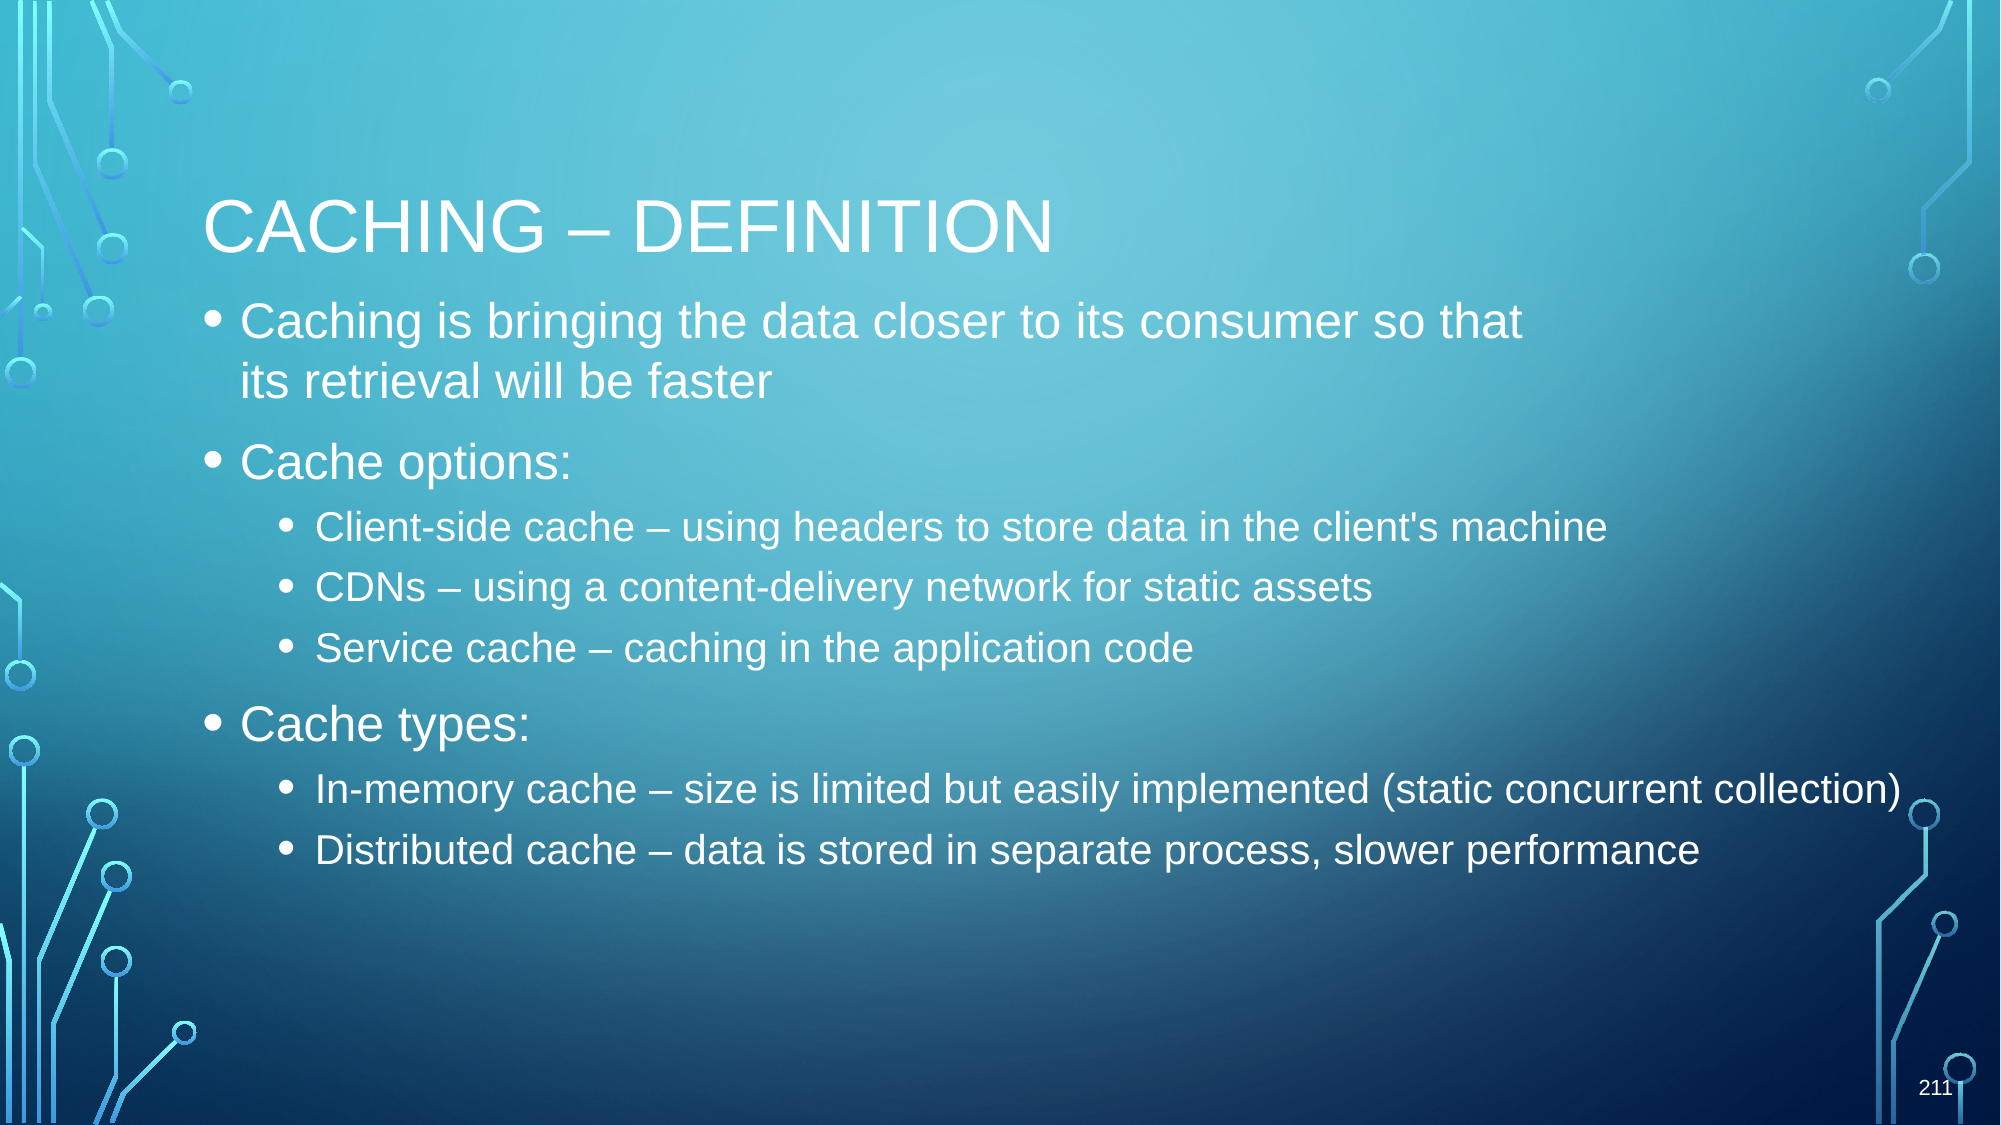

# Caching – definition
Caching is bringing the data closer to its consumer so that
its retrieval will be faster
Cache options:
Client-side cache – using headers to store data in the client's machine
CDNs – using a content-delivery network for static assets
Service cache – caching in the application code
Cache types:
In-memory cache – size is limited but easily implemented (static concurrent collection)
Distributed cache – data is stored in separate process, slower performance
211